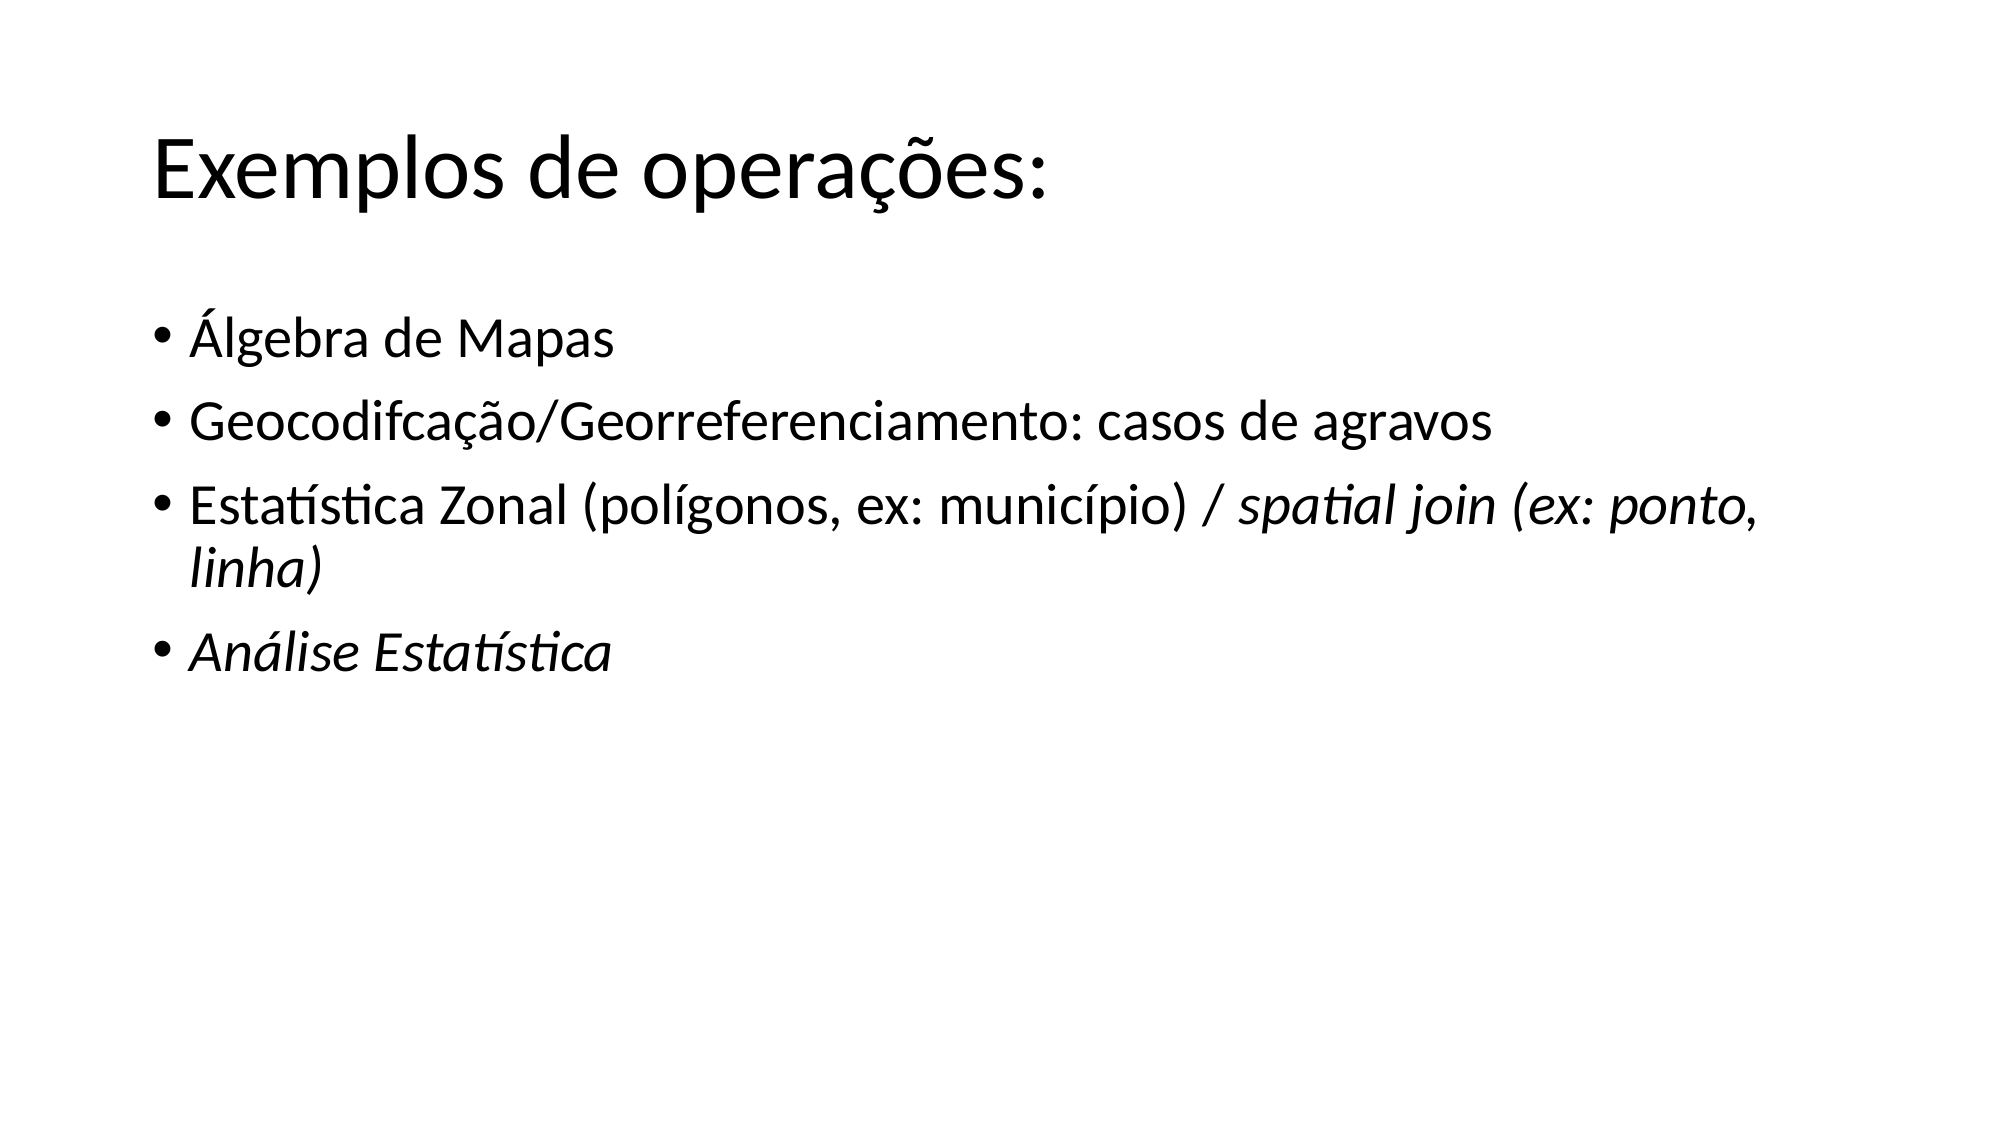

# Exemplos de operações:
Álgebra de Mapas
Geocodifcação/Georreferenciamento: casos de agravos
Estatística Zonal (polígonos, ex: município) / spatial join (ex: ponto, linha)
Análise Estatística